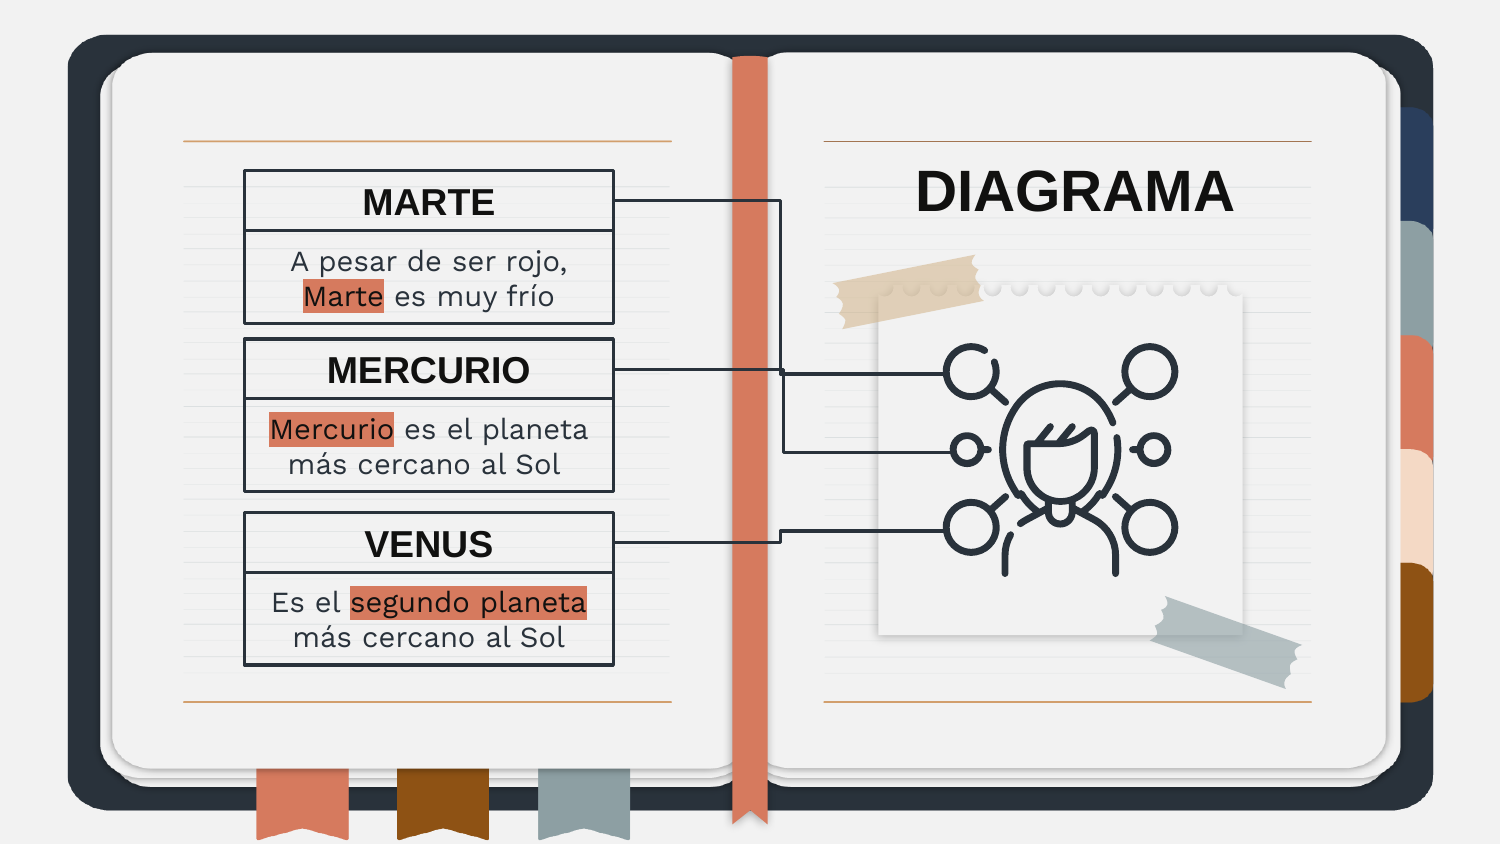

# DIAGRAMA
MARTE
A pesar de ser rojo, Marte es muy frío

MERCURIO

Mercurio es el planeta más cercano al Sol
VENUS
Es el segundo planeta más cercano al Sol